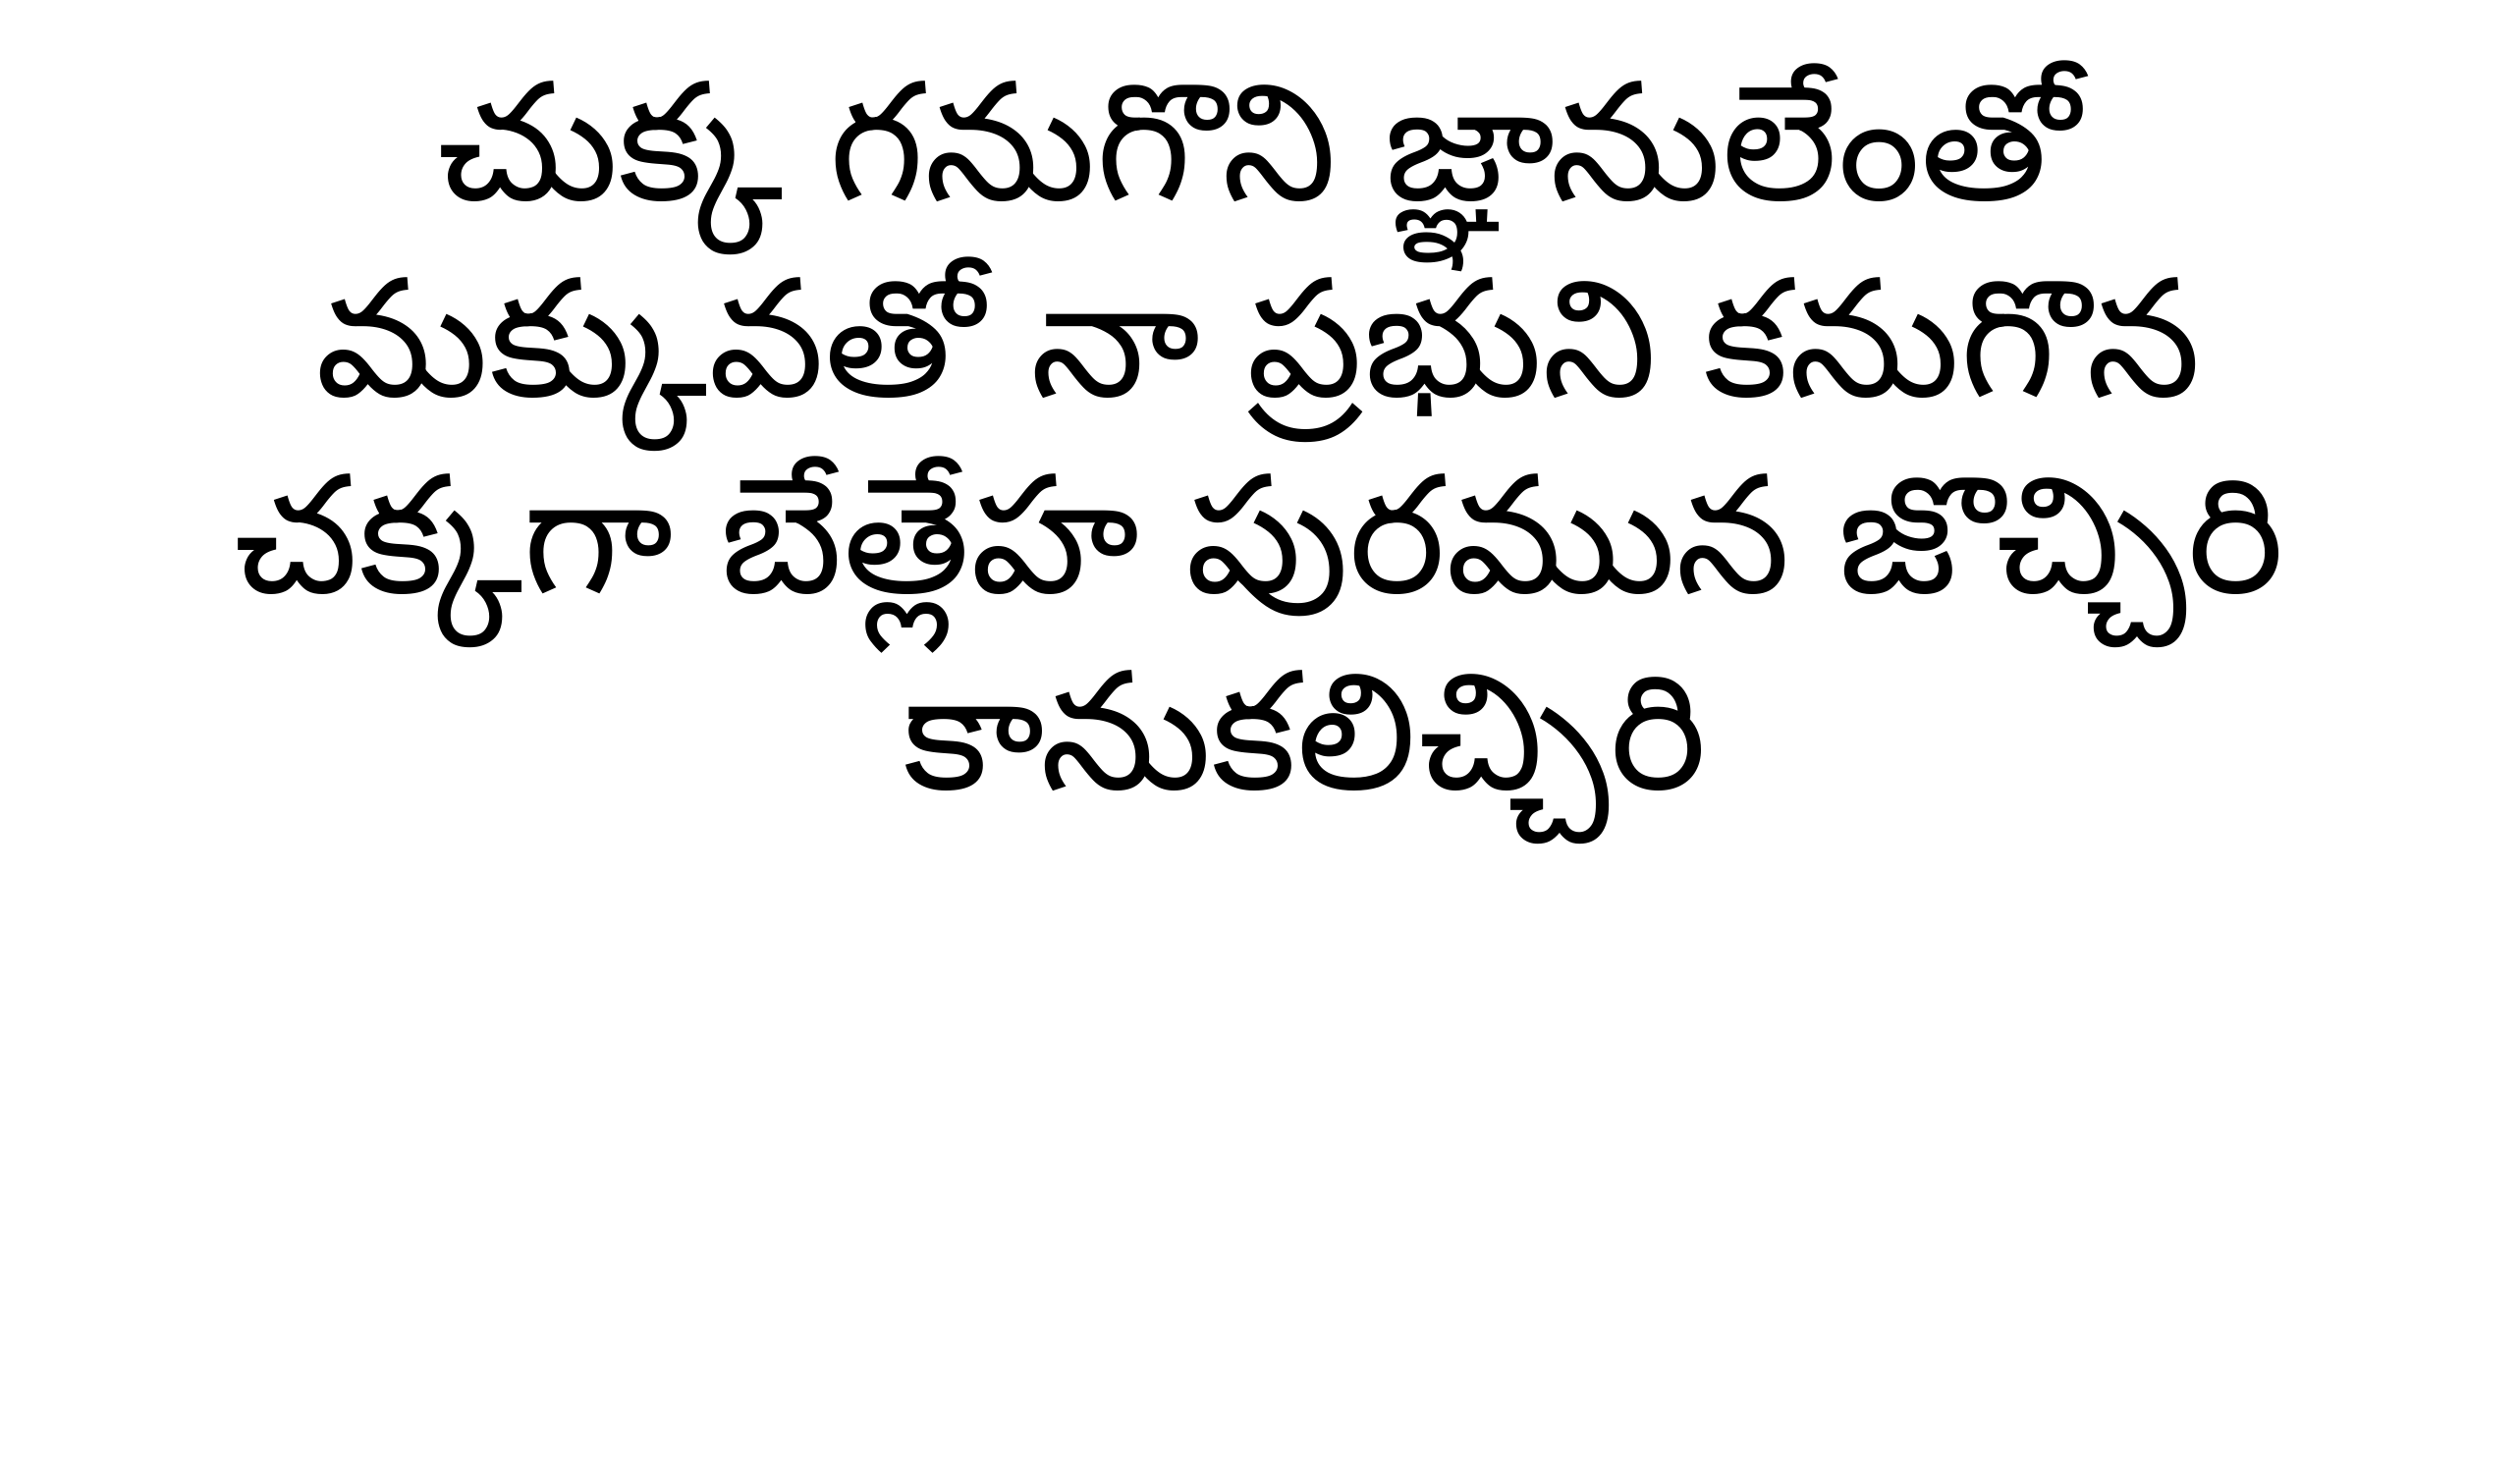

చుక్క గనుగొని జ్ఞానులేంతో
మక్కువతో నా ప్రభుని కనుగొన
చక్కగా బేత్లేహ పురమున జొచ్చిరి
            కానుకలిచ్చిరి